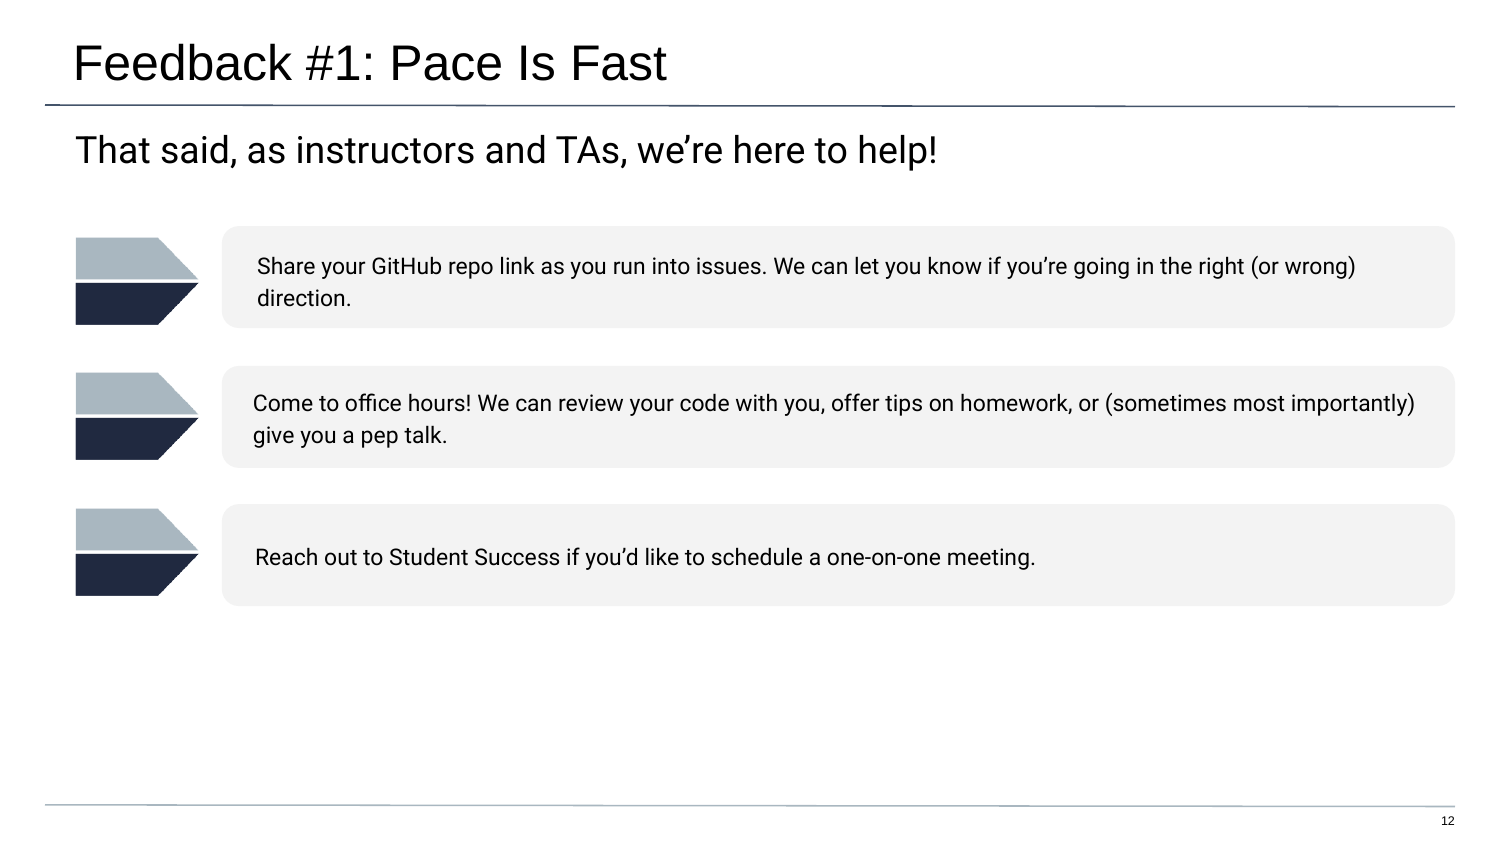

# Feedback #1: Pace Is Fast

That said, as instructors and TAs, we’re here to help!

Share your GitHub repo link as you run into issues. We can let you know if you’re going in the right (or wrong) direction.
Come to office hours! We can review your code with you, offer tips on homework, or (sometimes most importantly) give you a pep talk.
Reach out to Student Success if you’d like to schedule a one-on-one meeting.

12